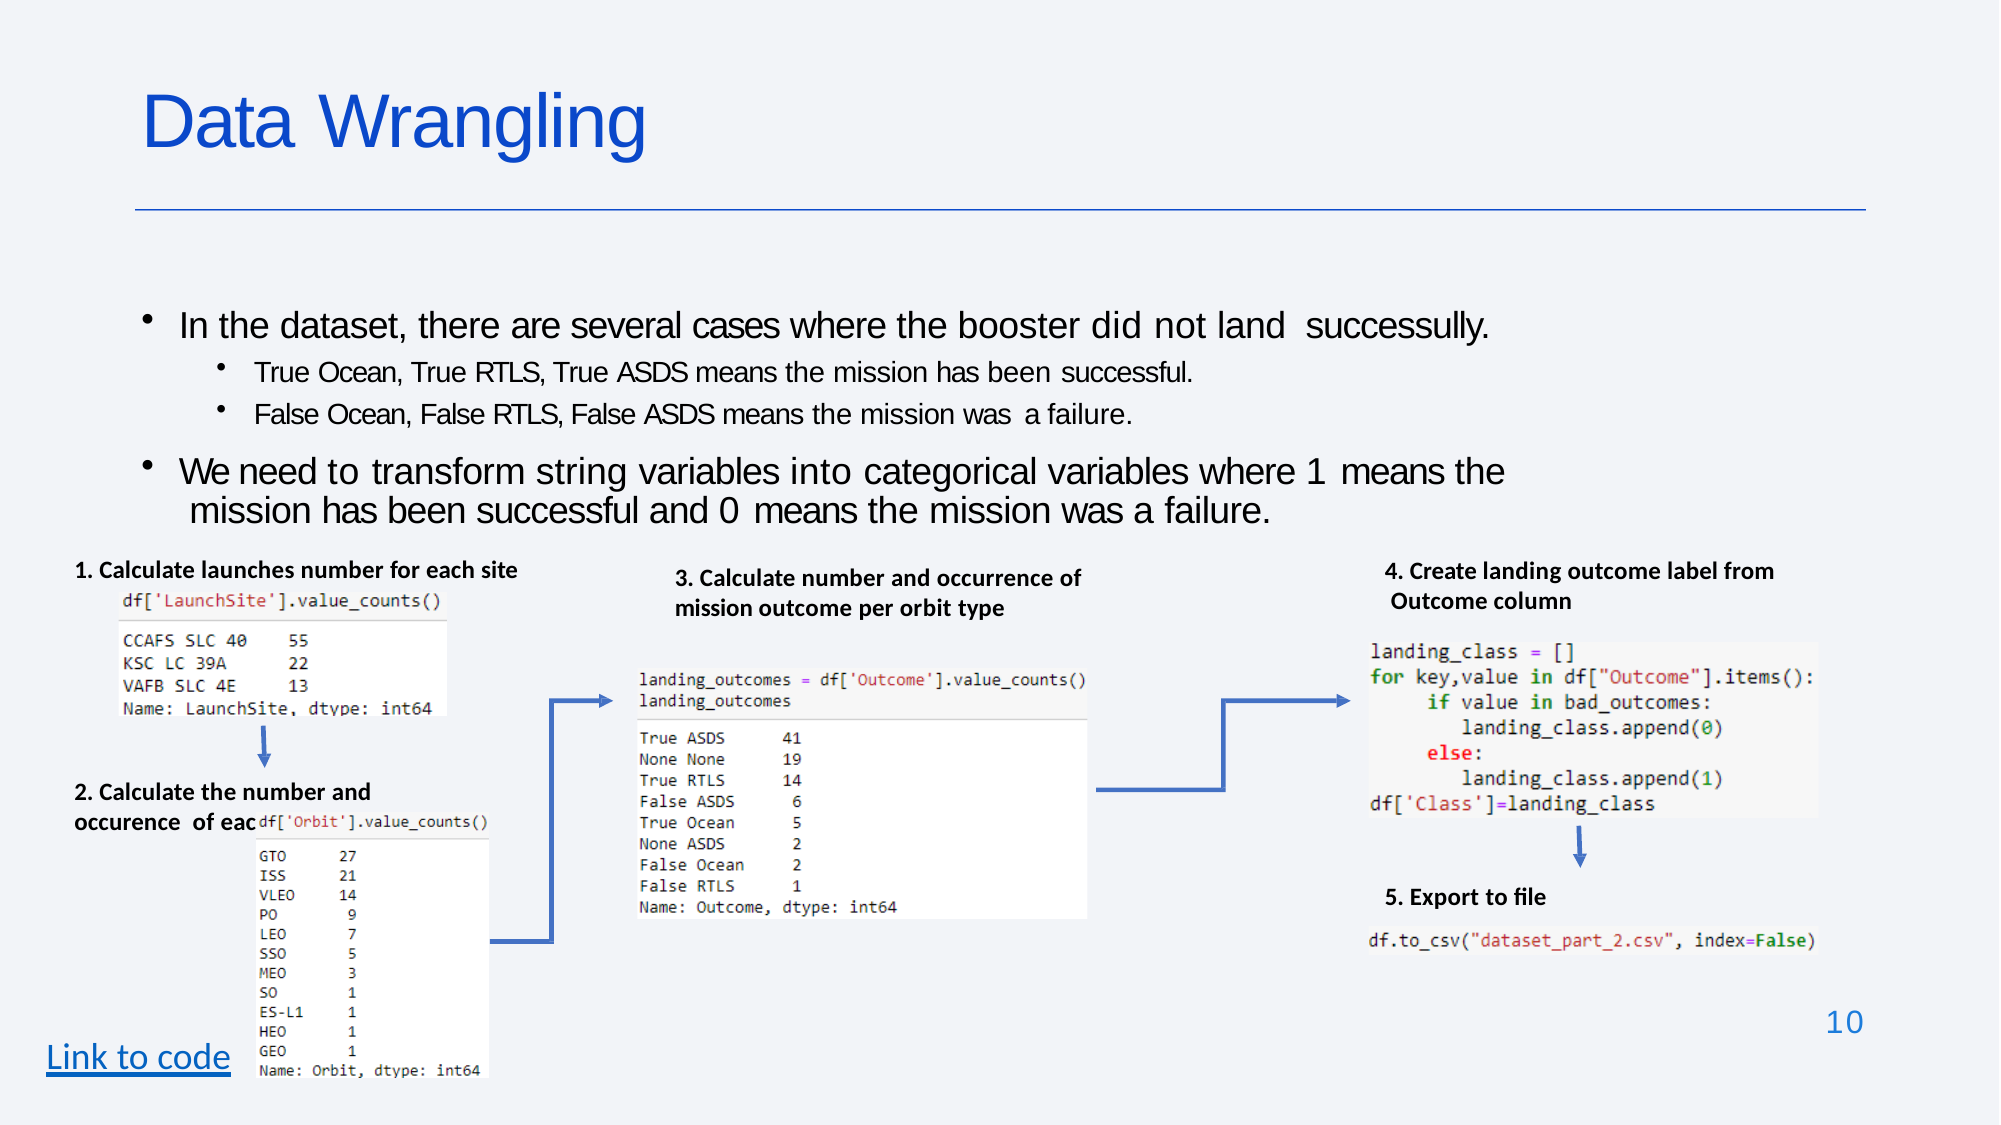

# Data Wrangling
In the dataset, there are several cases where the booster did not land successully.
True Ocean, True RTLS, True ASDS means the mission has been successful.
False Ocean, False RTLS, False ASDS means the mission was a failure.
We need to transform string variables into categorical variables where 1 means the  mission has been successful and 0 means the mission was a failure.
1. Calculate launches number for each site
4. Create landing outcome label from  Outcome column
3. Calculate number and occurrence of
mission outcome per orbit type

2. Calculate the number and occurence  of each orbit

5. Export to file

10
Link to code